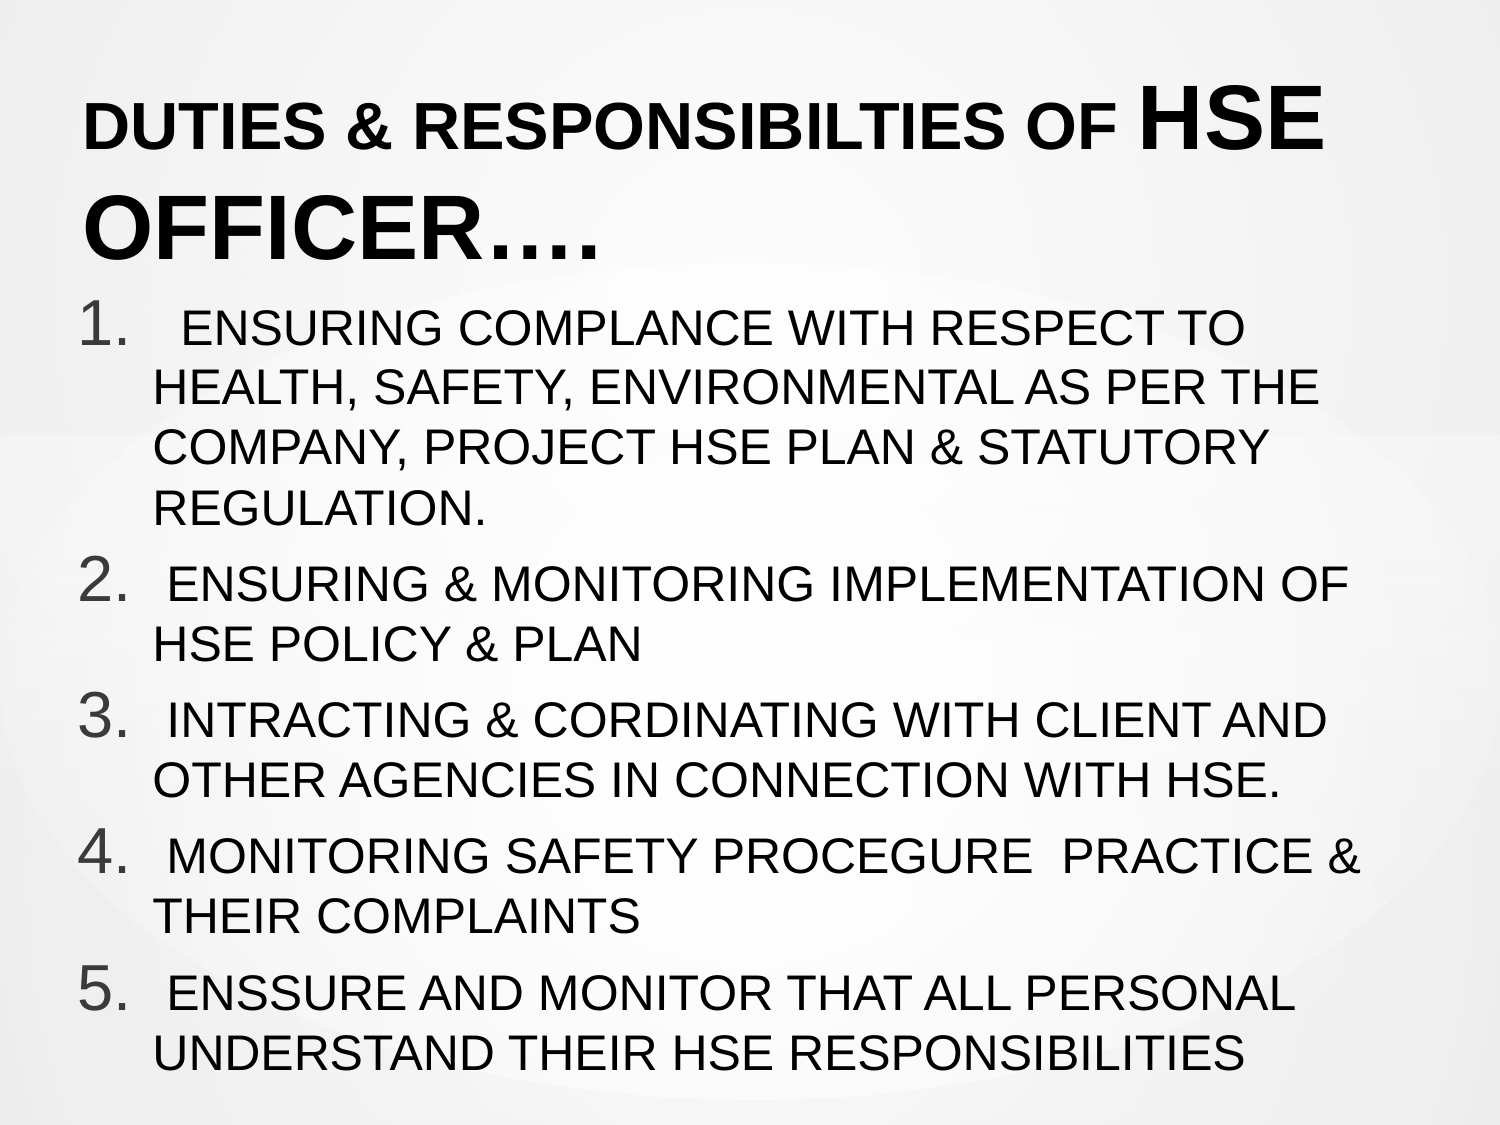

# DUTIES & RESPONSIBILTIES OF HSE OFFICER….
  ENSURING COMPLANCE WITH RESPECT TO HEALTH, SAFETY, ENVIRONMENTAL AS PER THE COMPANY, PROJECT HSE PLAN & STATUTORY REGULATION.
 ENSURING & MONITORING IMPLEMENTATION OF HSE POLICY & PLAN
 INTRACTING & CORDINATING WITH CLIENT AND  OTHER AGENCIES IN CONNECTION WITH HSE.
 MONITORING SAFETY PROCEGURE  PRACTICE & THEIR COMPLAINTS
 ENSSURE AND MONITOR THAT ALL PERSONAL UNDERSTAND THEIR HSE RESPONSIBILITIES